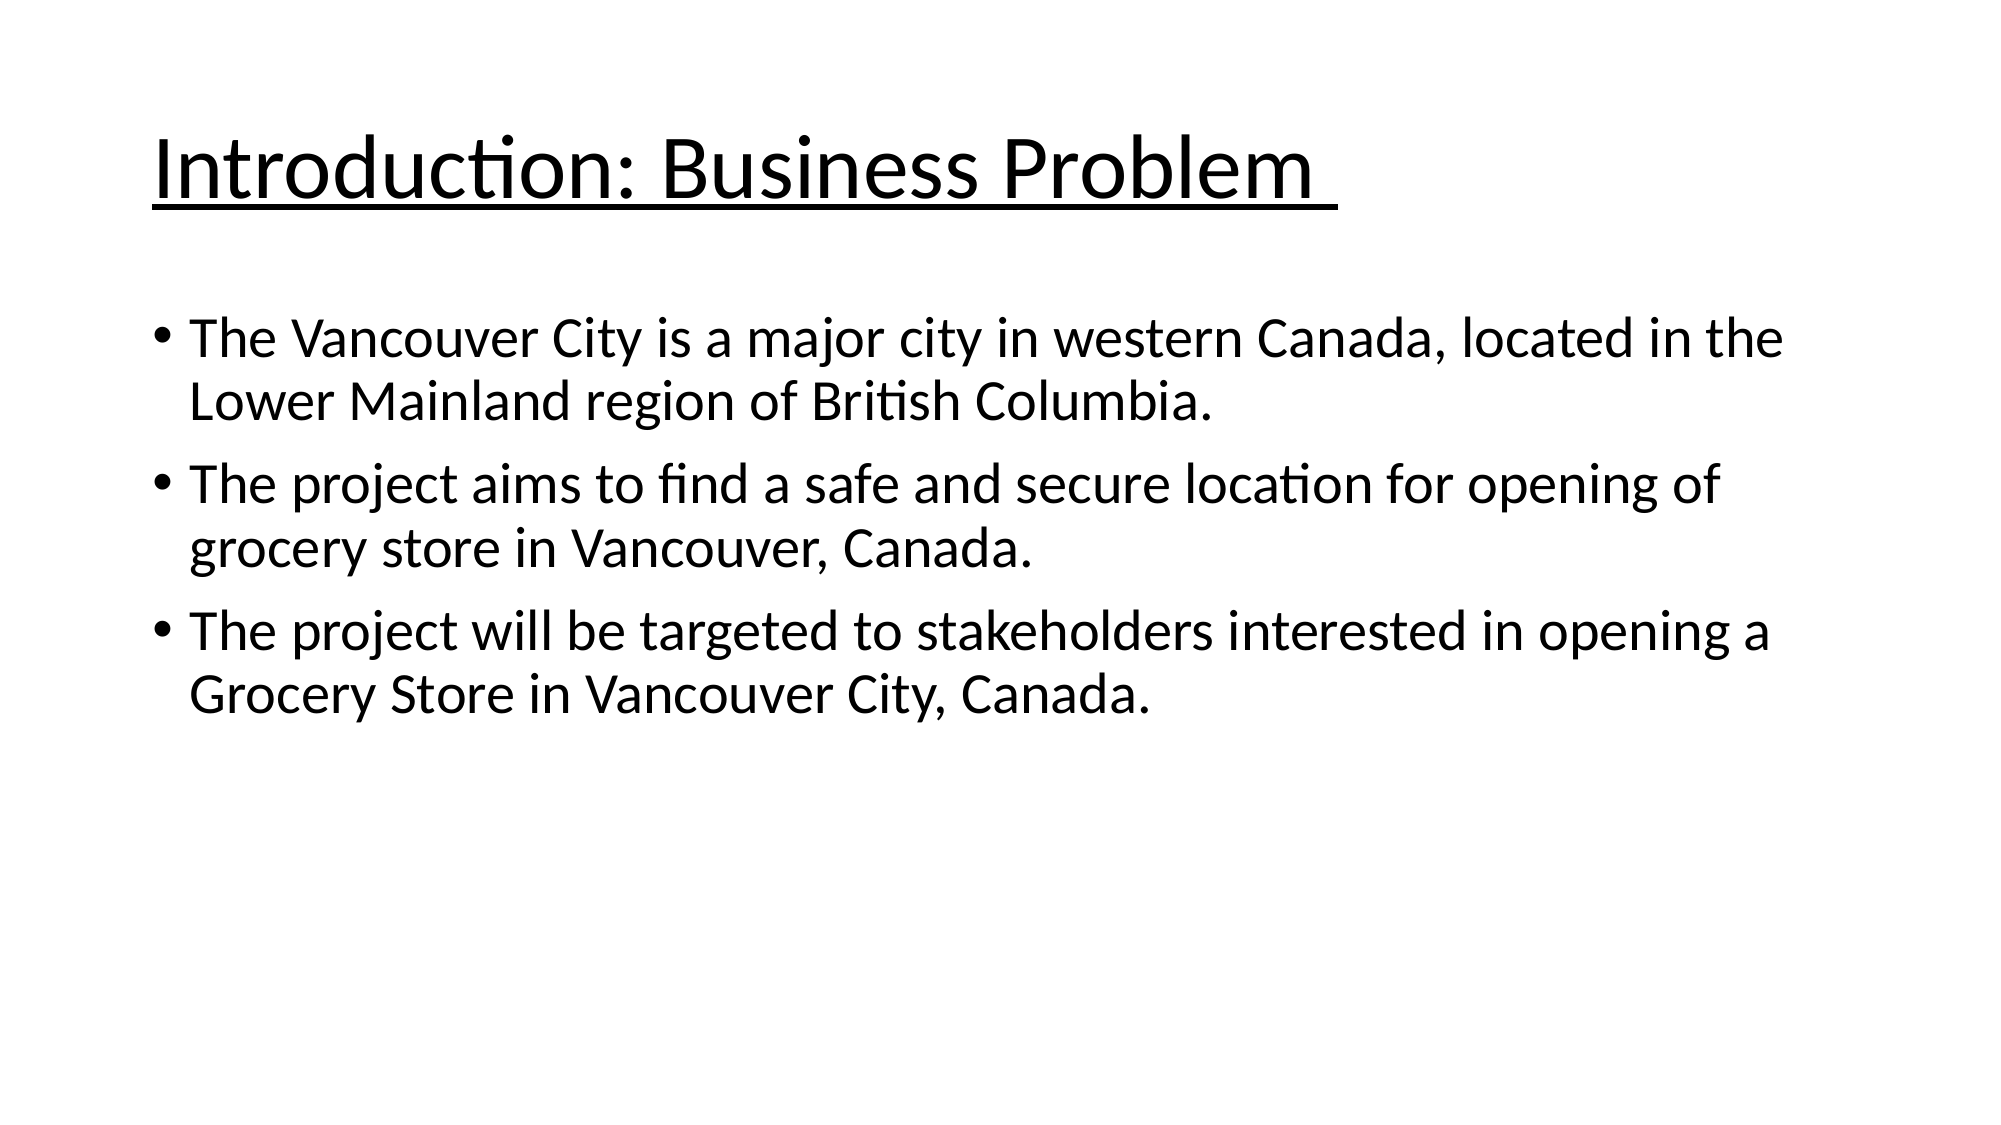

# Introduction: Business Problem
The Vancouver City is a major city in western Canada, located in the Lower Mainland region of British Columbia.
The project aims to find a safe and secure location for opening of grocery store in Vancouver, Canada.
The project will be targeted to stakeholders interested in opening a Grocery Store in Vancouver City, Canada.